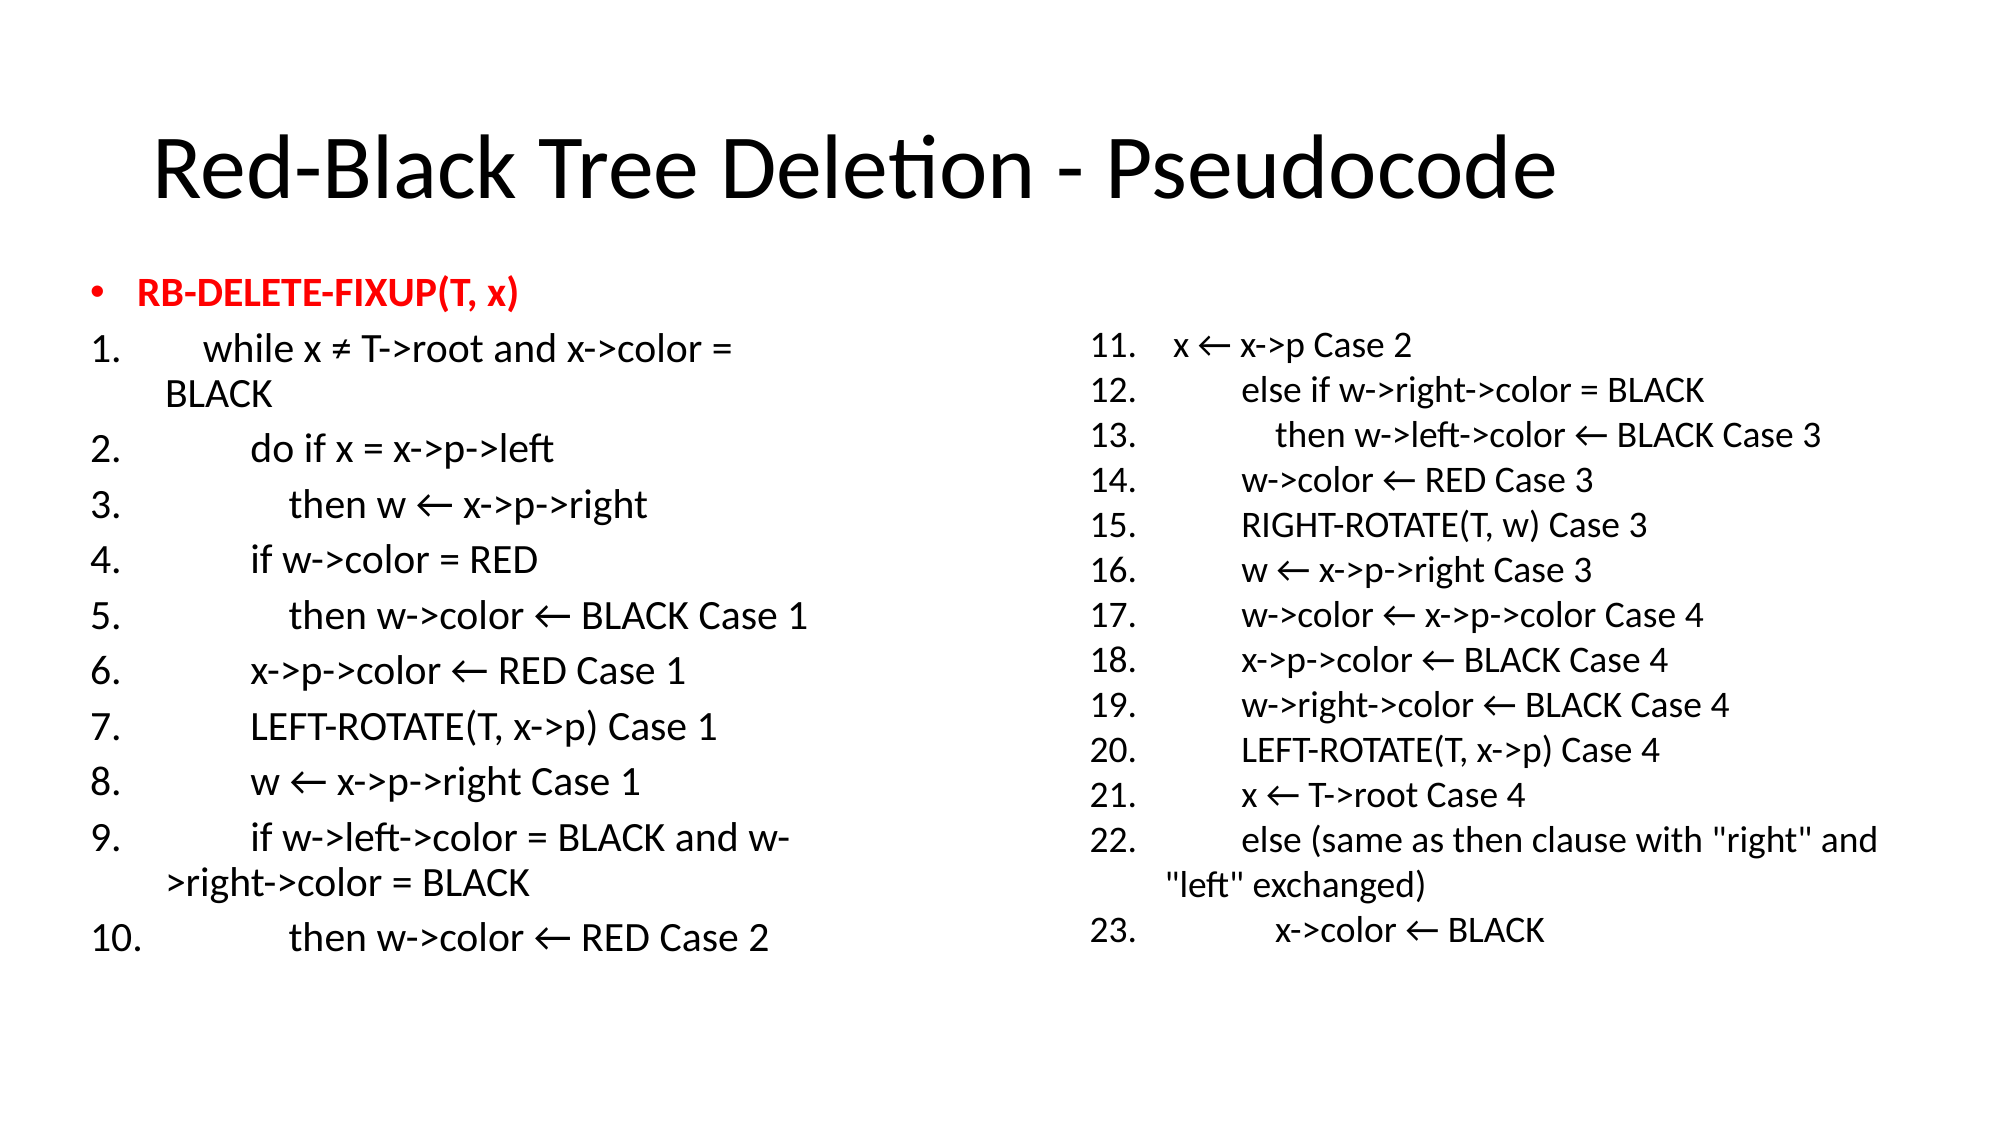

# Red-Black Tree Deletion - Pseudocode
 RB-DELETE-FIXUP(T, x)
    while x ≠ T->root and x->color = BLACK
         do if x = x->p->left
             then w ← x->p->right
         if w->color = RED
             then w->color ← BLACK Case 1
         x->p->color ← RED Case 1
         LEFT-ROTATE(T, x->p) Case 1
         w ← x->p->right Case 1
         if w->left->color = BLACK and w->right->color = BLACK
             then w->color ← RED Case 2
 x ← x->p Case 2
         else if w->right->color = BLACK
             then w->left->color ← BLACK Case 3
         w->color ← RED Case 3
         RIGHT-ROTATE(T, w) Case 3
         w ← x->p->right Case 3
         w->color ← x->p->color Case 4
         x->p->color ← BLACK Case 4
         w->right->color ← BLACK Case 4
         LEFT-ROTATE(T, x->p) Case 4
         x ← T->root Case 4
         else (same as then clause with "right" and "left" exchanged)
             x->color ← BLACK